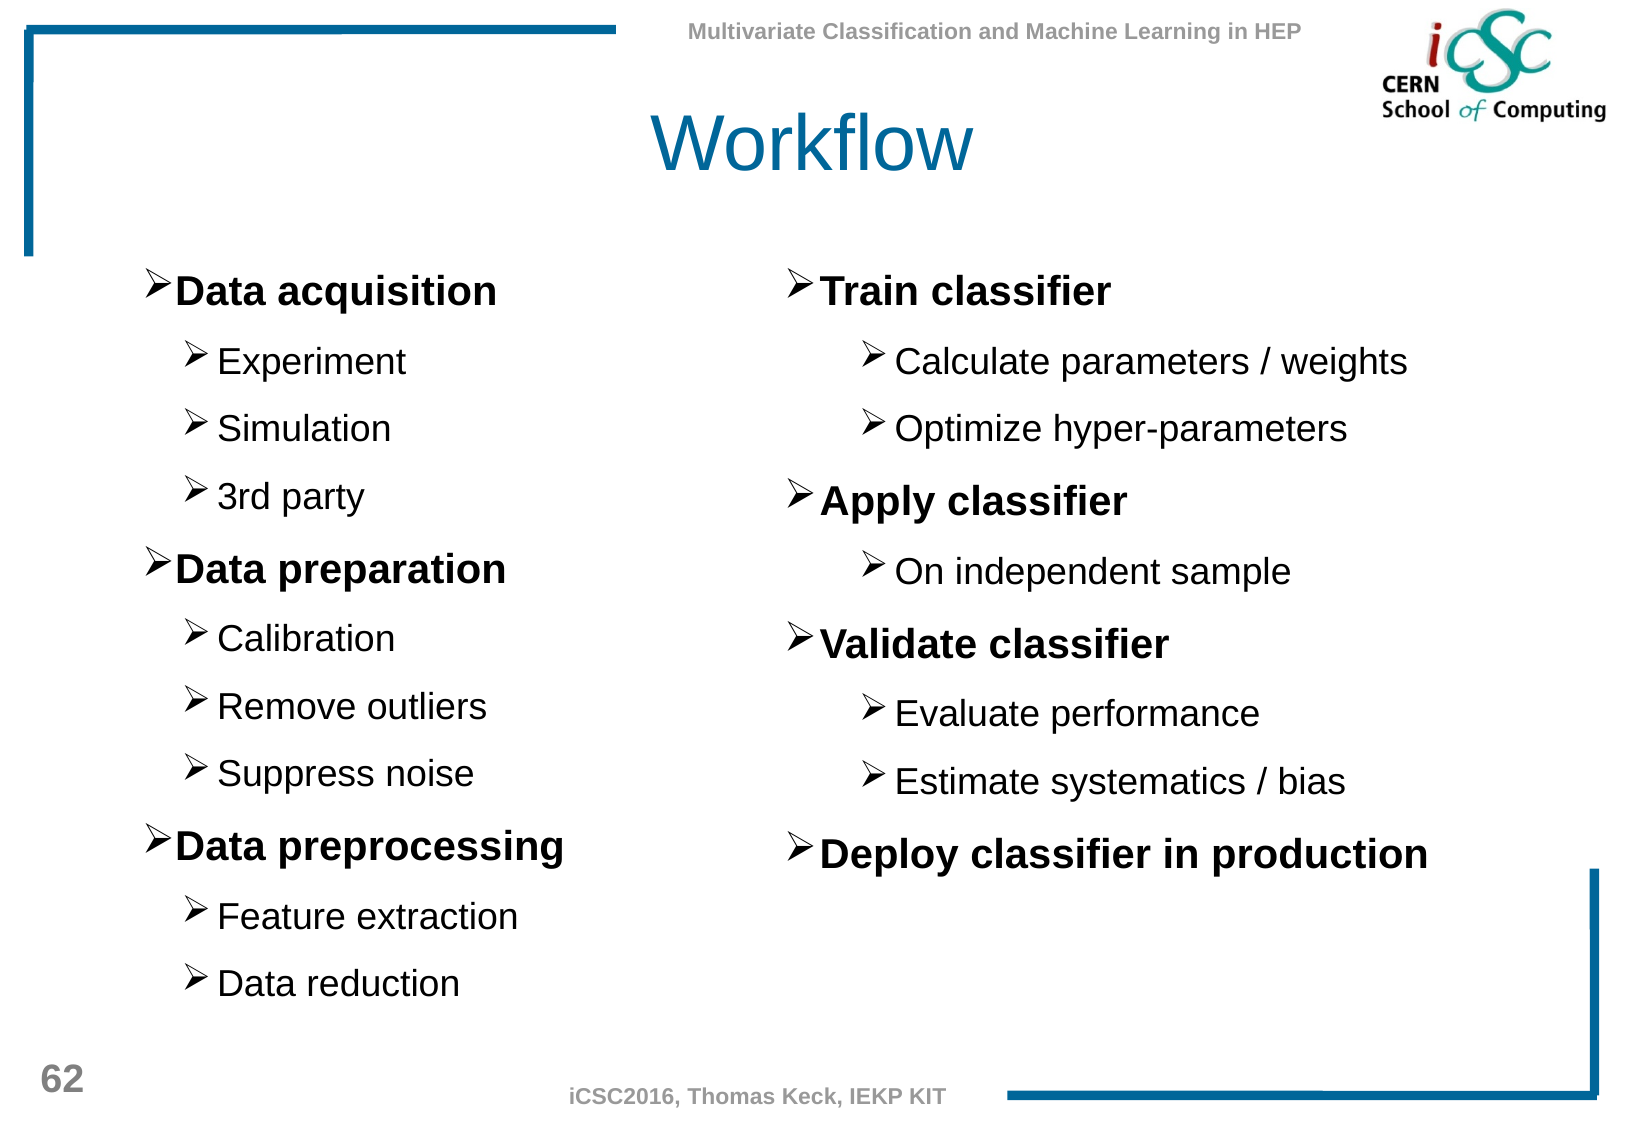

Workflow
Data acquisition
Experiment
Simulation
3rd party
Data preparation
Calibration
Remove outliers
Suppress noise
Data preprocessing
Feature extraction
Data reduction

Train classifier
Calculate parameters / weights
Optimize hyper-parameters
Apply classifier
On independent sample
Validate classifier
Evaluate performance
Estimate systematics / bias
Deploy classifier in production